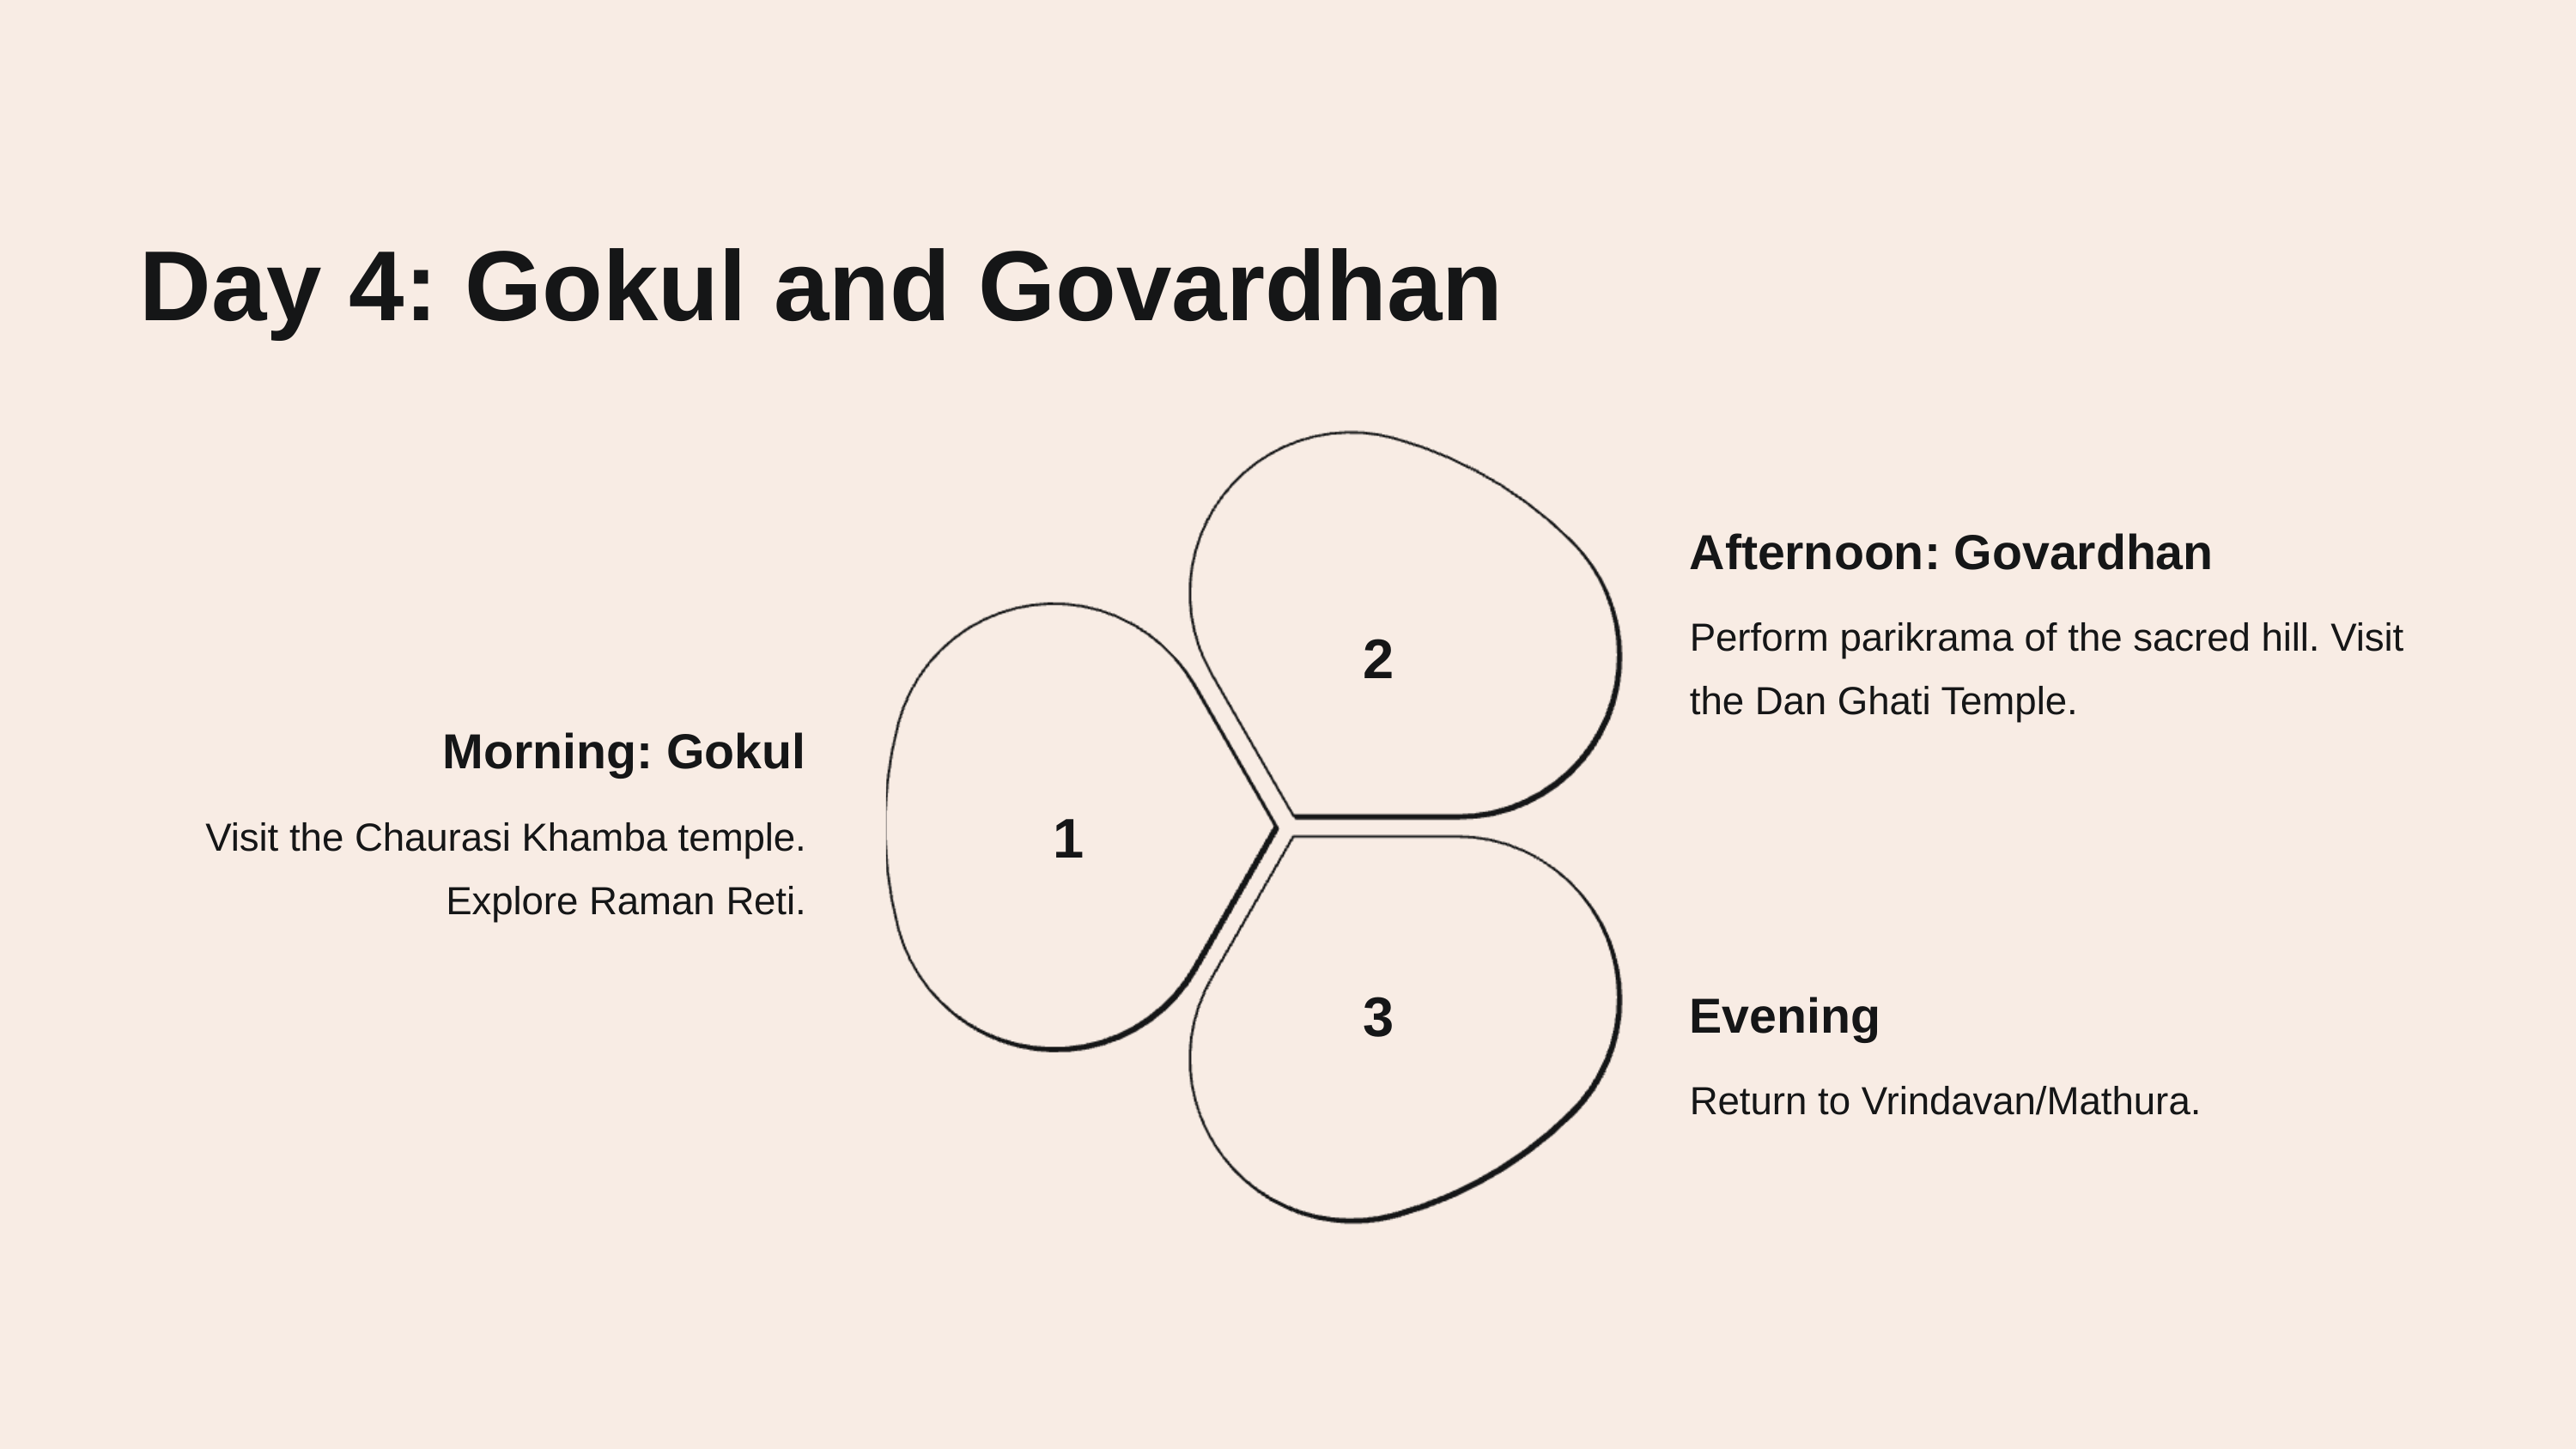

Day 4: Gokul and Govardhan

Afternoon: Govardhan

Perform parikrama of the sacred hill. Visit the Dan Ghati Temple.

2

Morning: Gokul

1

Visit the Chaurasi Khamba temple. Explore Raman Reti.

3

Evening

Return to Vrindavan/Mathura.